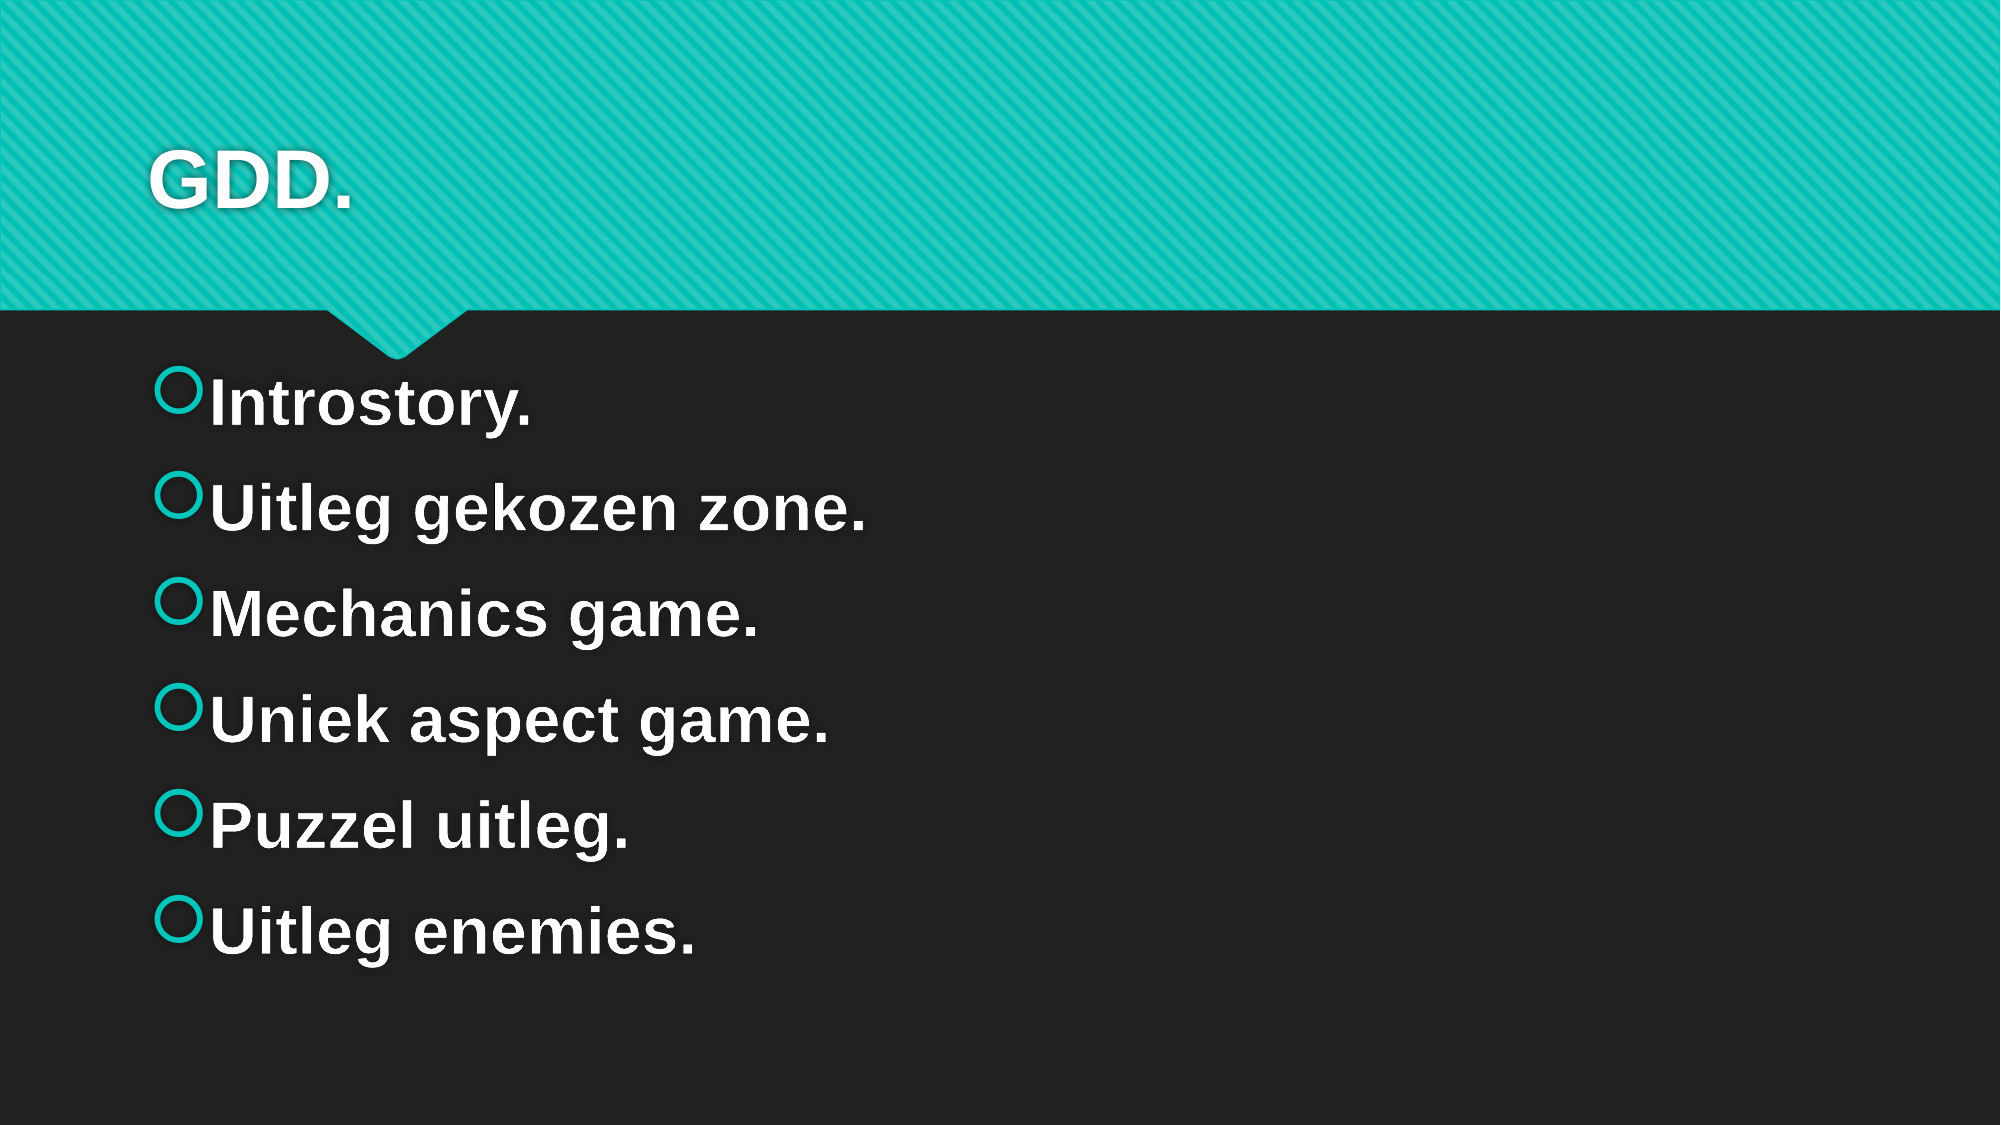

# GDD.
Introstory.
Uitleg gekozen zone.
Mechanics game.
Uniek aspect game.
Puzzel uitleg.
Uitleg enemies.